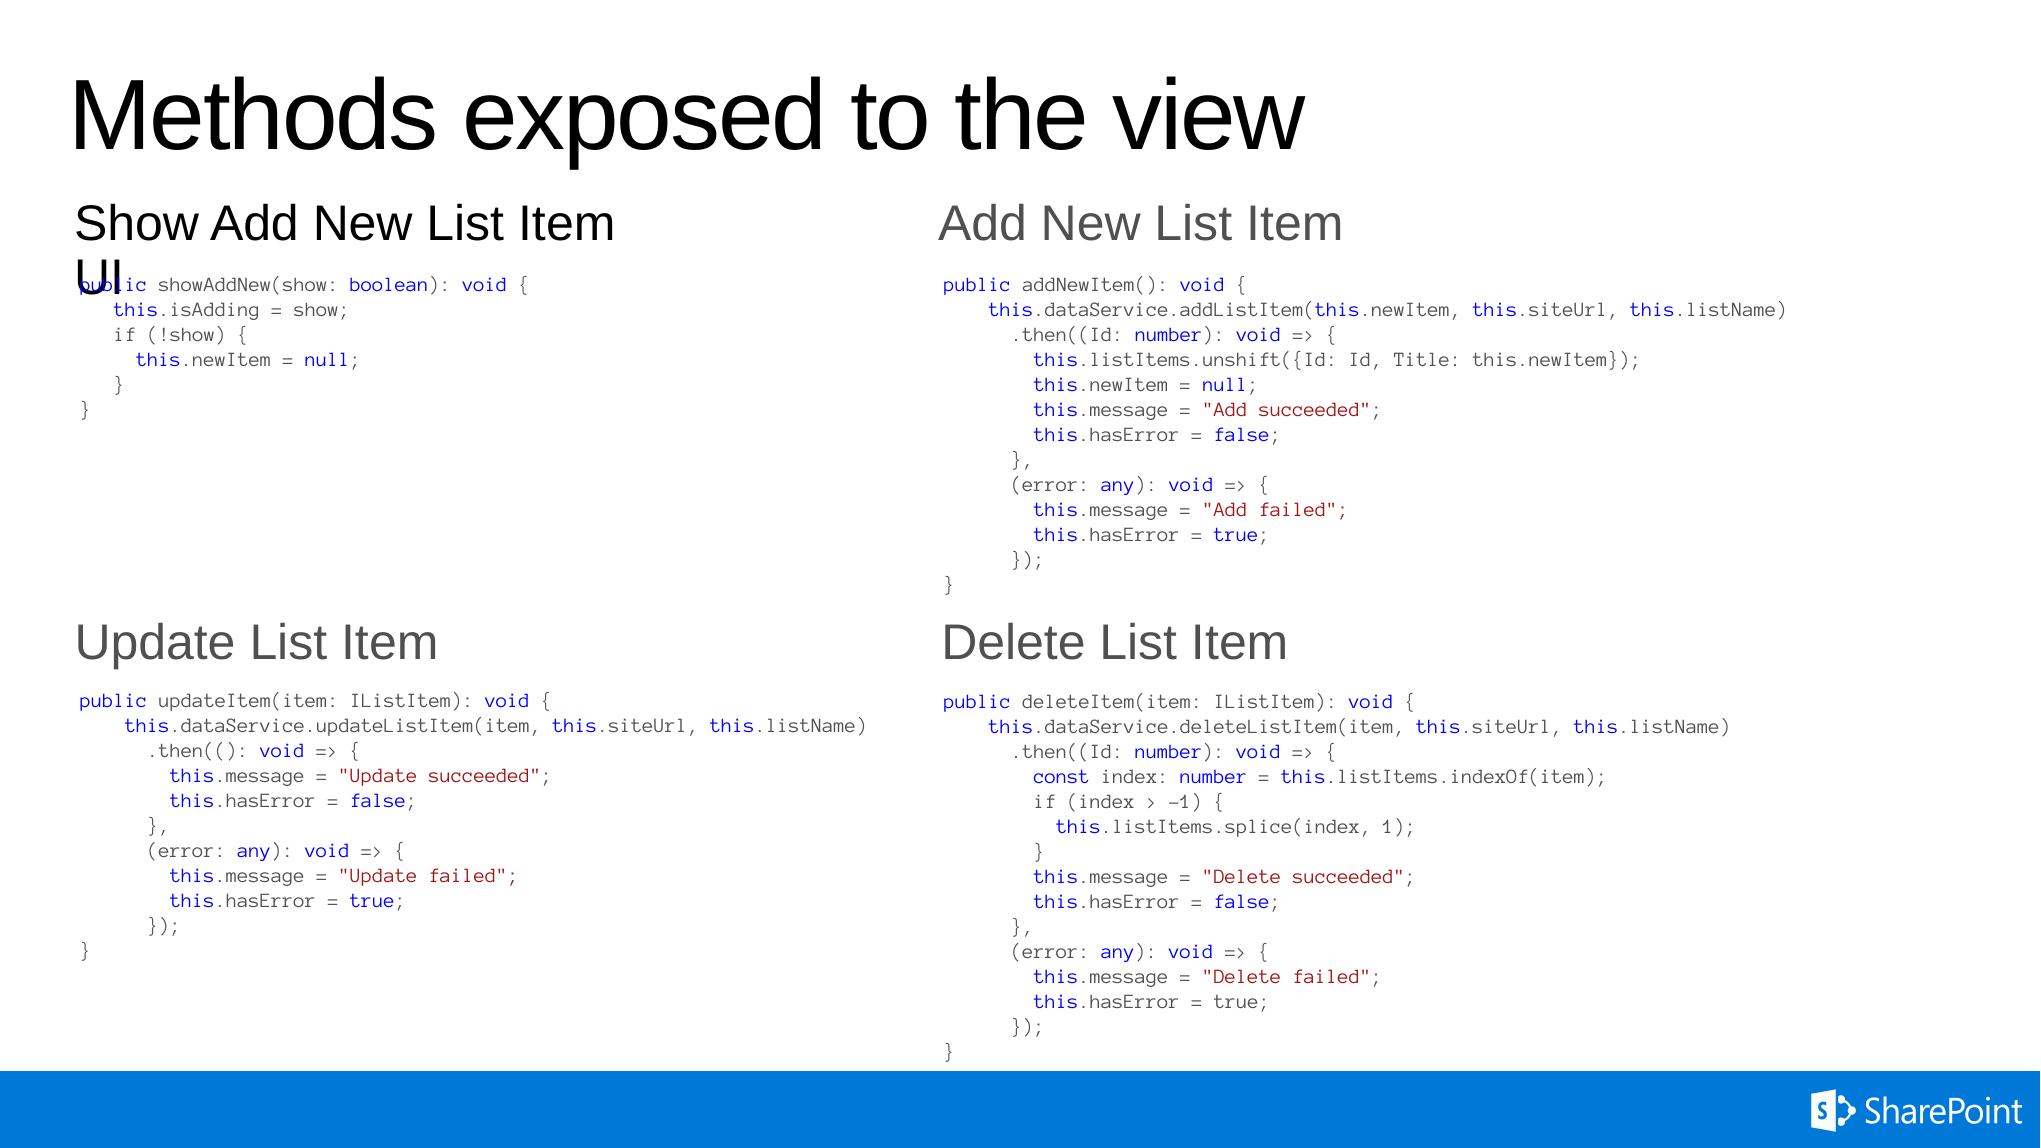

# Methods exposed to the view
Show Add New List Item UI

Add New List Item
public showAddNew(show: boolean): void {
   this.isAdding = show;
   if (!show) {
     this.newItem = null;
   }
}
public addNewItem(): void {
    this.dataService.addListItem(this.newItem, this.siteUrl, this.listName)
      .then((Id: number): void => {
        this.listItems.unshift({Id: Id, Title: this.newItem});
        this.newItem = null;
        this.message = "Add succeeded";
        this.hasError = false;
      },
      (error: any): void => {
        this.message = "Add failed";
        this.hasError = true;
      });
}
Update List Item
Delete List Item
public updateItem(item: IListItem): void {
    this.dataService.updateListItem(item, this.siteUrl, this.listName)
      .then((): void => {
        this.message = "Update succeeded";
        this.hasError = false;
      },
      (error: any): void => {
        this.message = "Update failed";
        this.hasError = true;
      });
}
public deleteItem(item: IListItem): void {
    this.dataService.deleteListItem(item, this.siteUrl, this.listName)
      .then((Id: number): void => {
        const index: number = this.listItems.indexOf(item);
        if (index > -1) {
          this.listItems.splice(index, 1);
        }
        this.message = "Delete succeeded";
        this.hasError = false;
      },
      (error: any): void => {
        this.message = "Delete failed";
        this.hasError = true;
      });
}